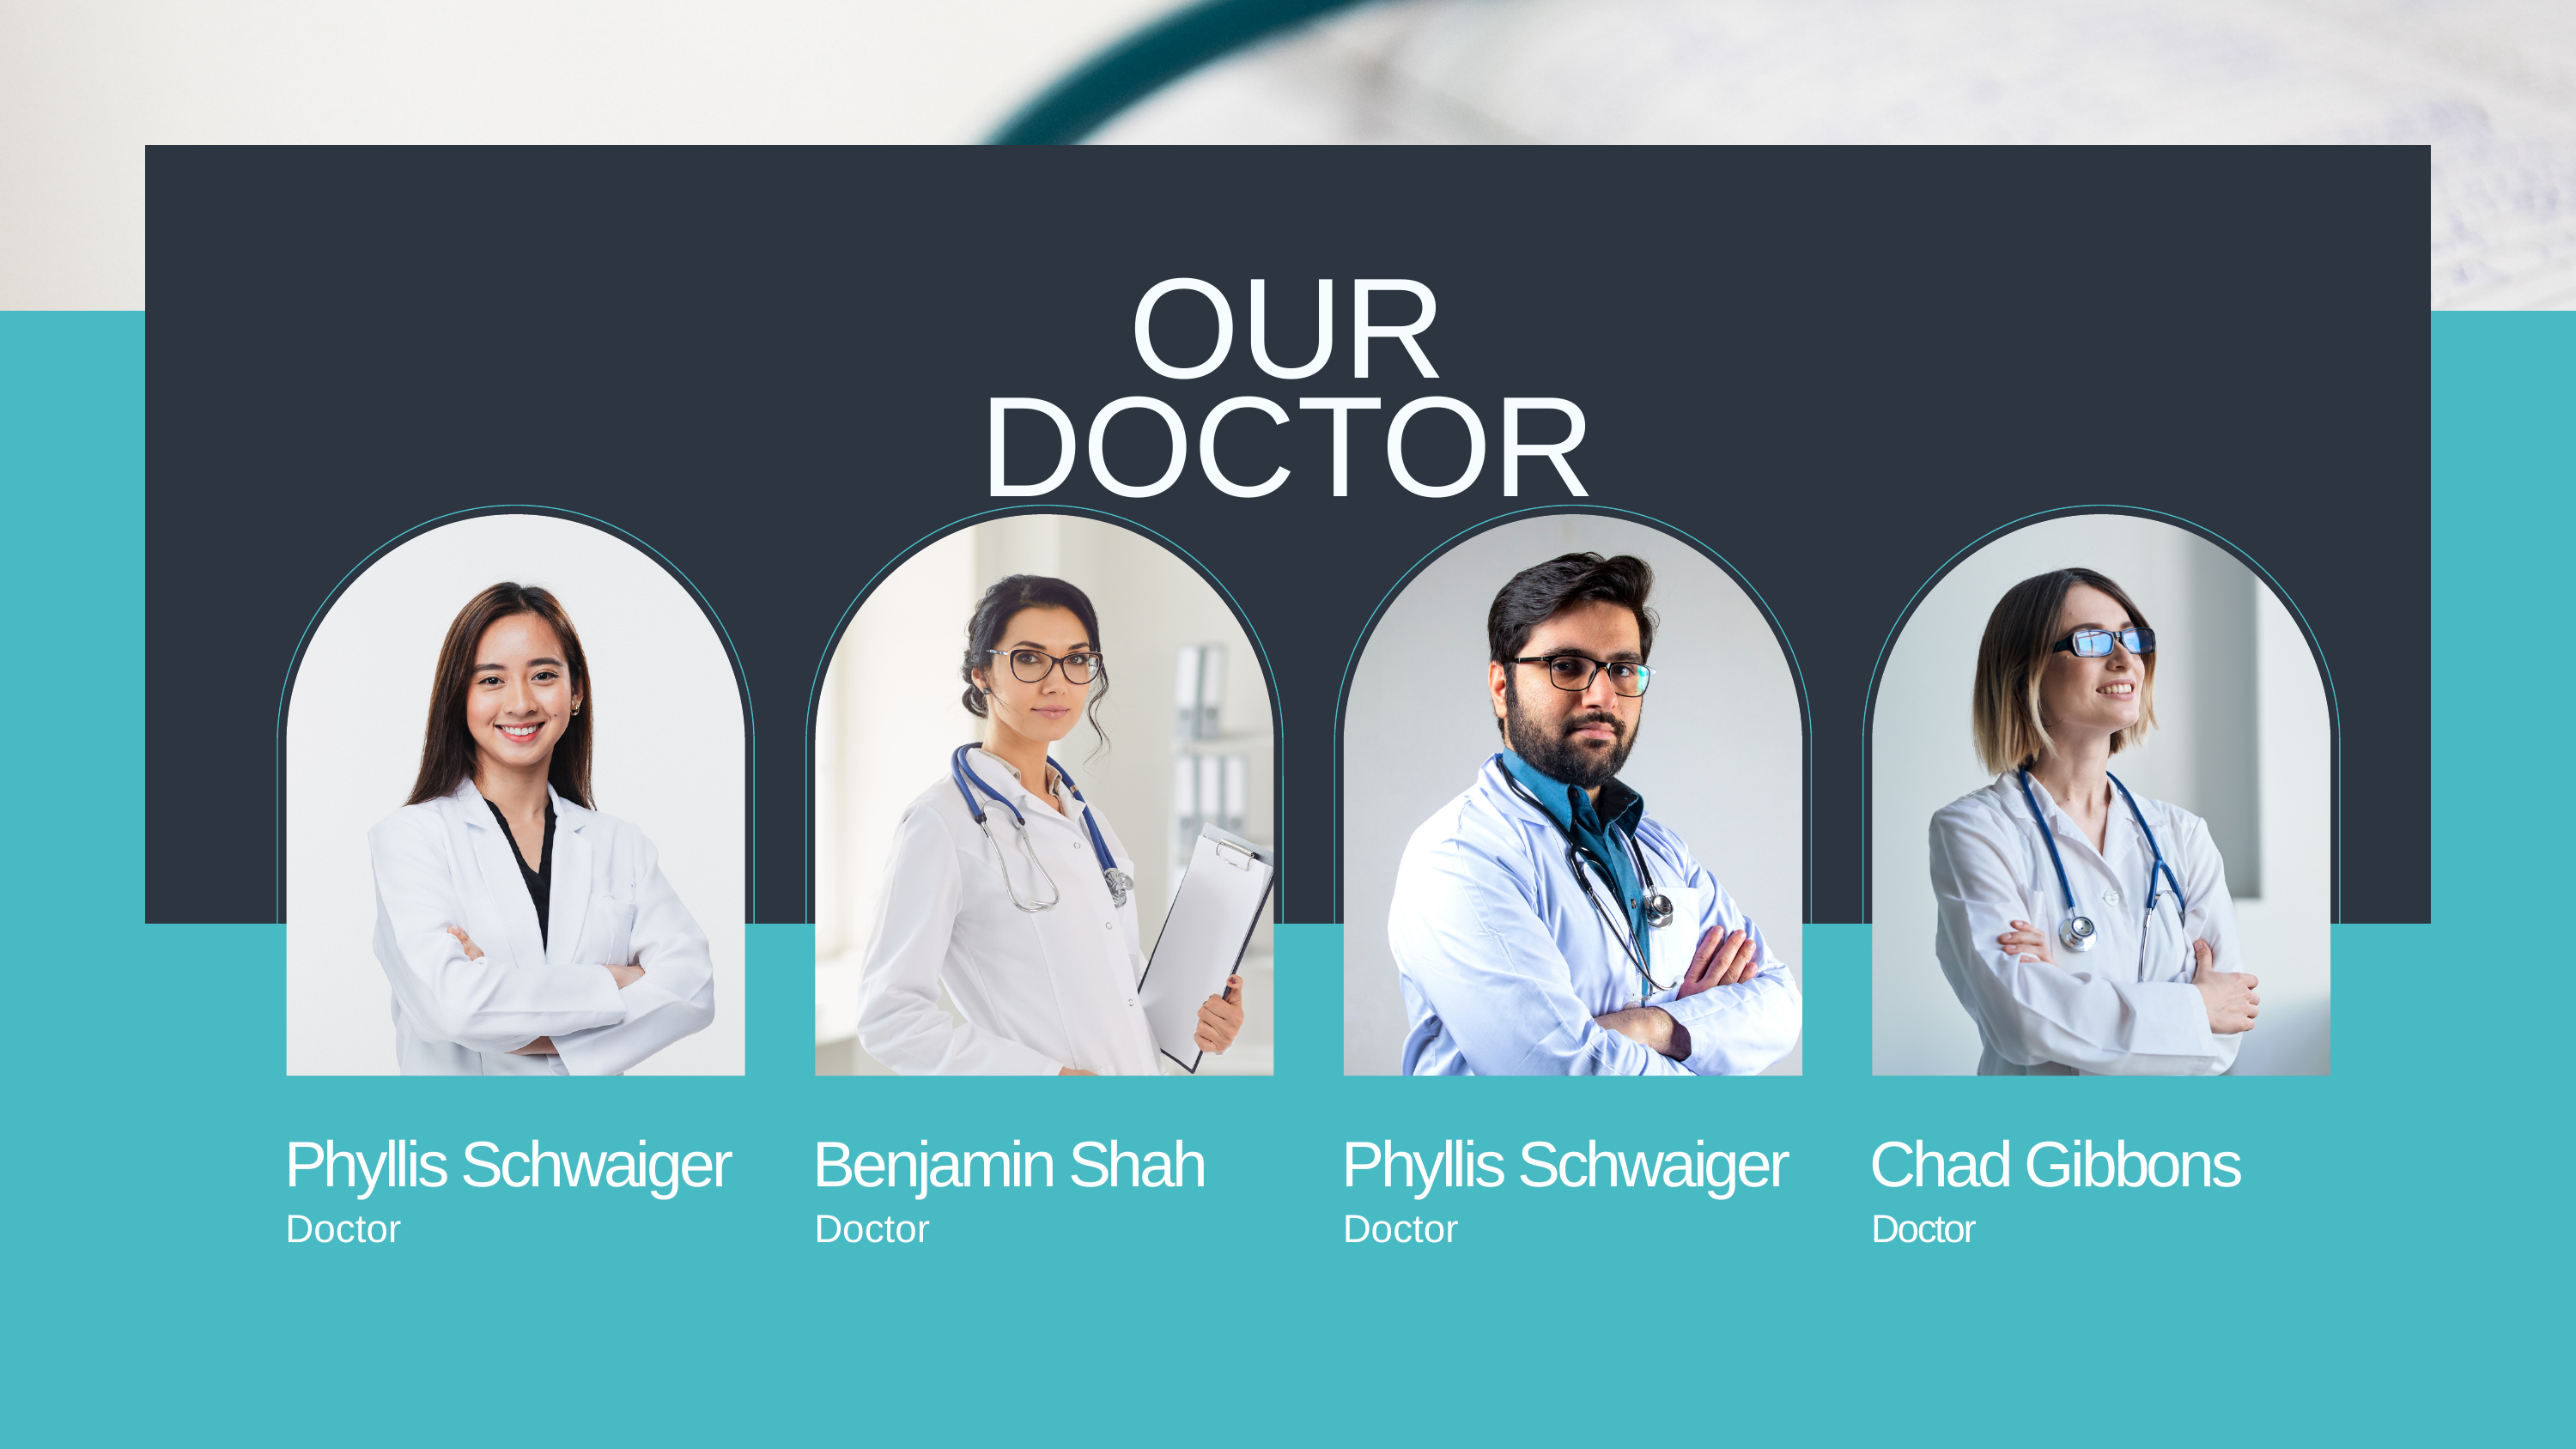

OUR DOCTOR

Phyllis Schwaiger
Benjamin Shah
Phyllis Schwaiger
Chad Gibbons
Doctor
Doctor
Doctor
Doctor